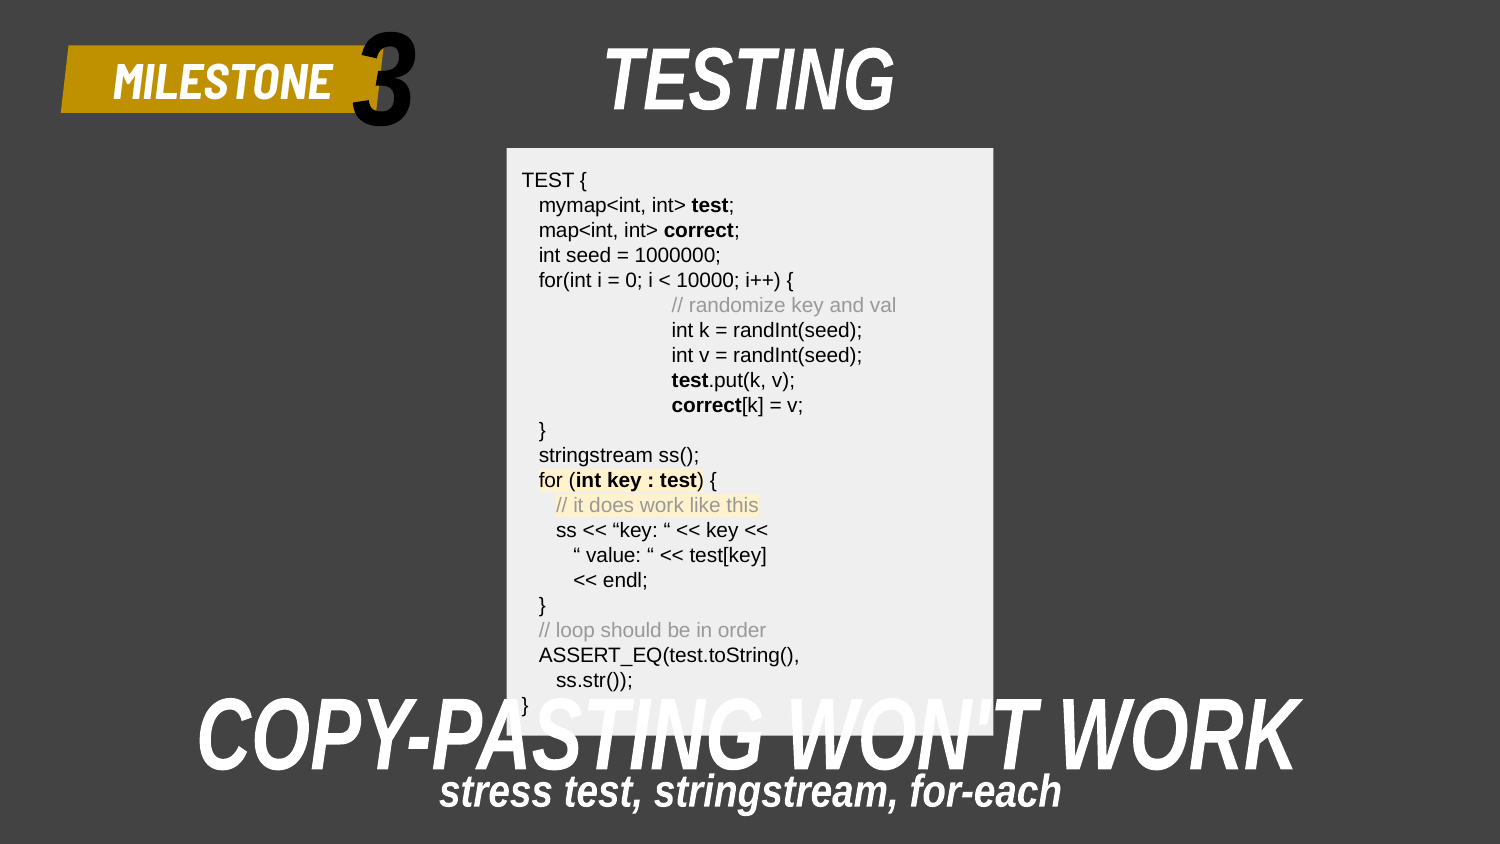

3
MILESTONE
TESTING
TEST {
   mymap<int, int> test;
   map<int, int> correct;
   int seed = 1000000;
   for(int i = 0; i < 10000; i++) {
	// randomize key and val
	int k = randInt(seed);
	int v = randInt(seed);
	test.put(k, v);
	correct[k] = v;
   }
   stringstream ss();
   for (int key : test) {
      // it does work like this
      ss << “key: “ << key <<
         “ value: “ << test[key]
         << endl;
   }
   // loop should be in order
   ASSERT_EQ(test.toString(),
      ss.str());
}
COPY-PASTING WON'T WORK
stress test, stringstream, for-each